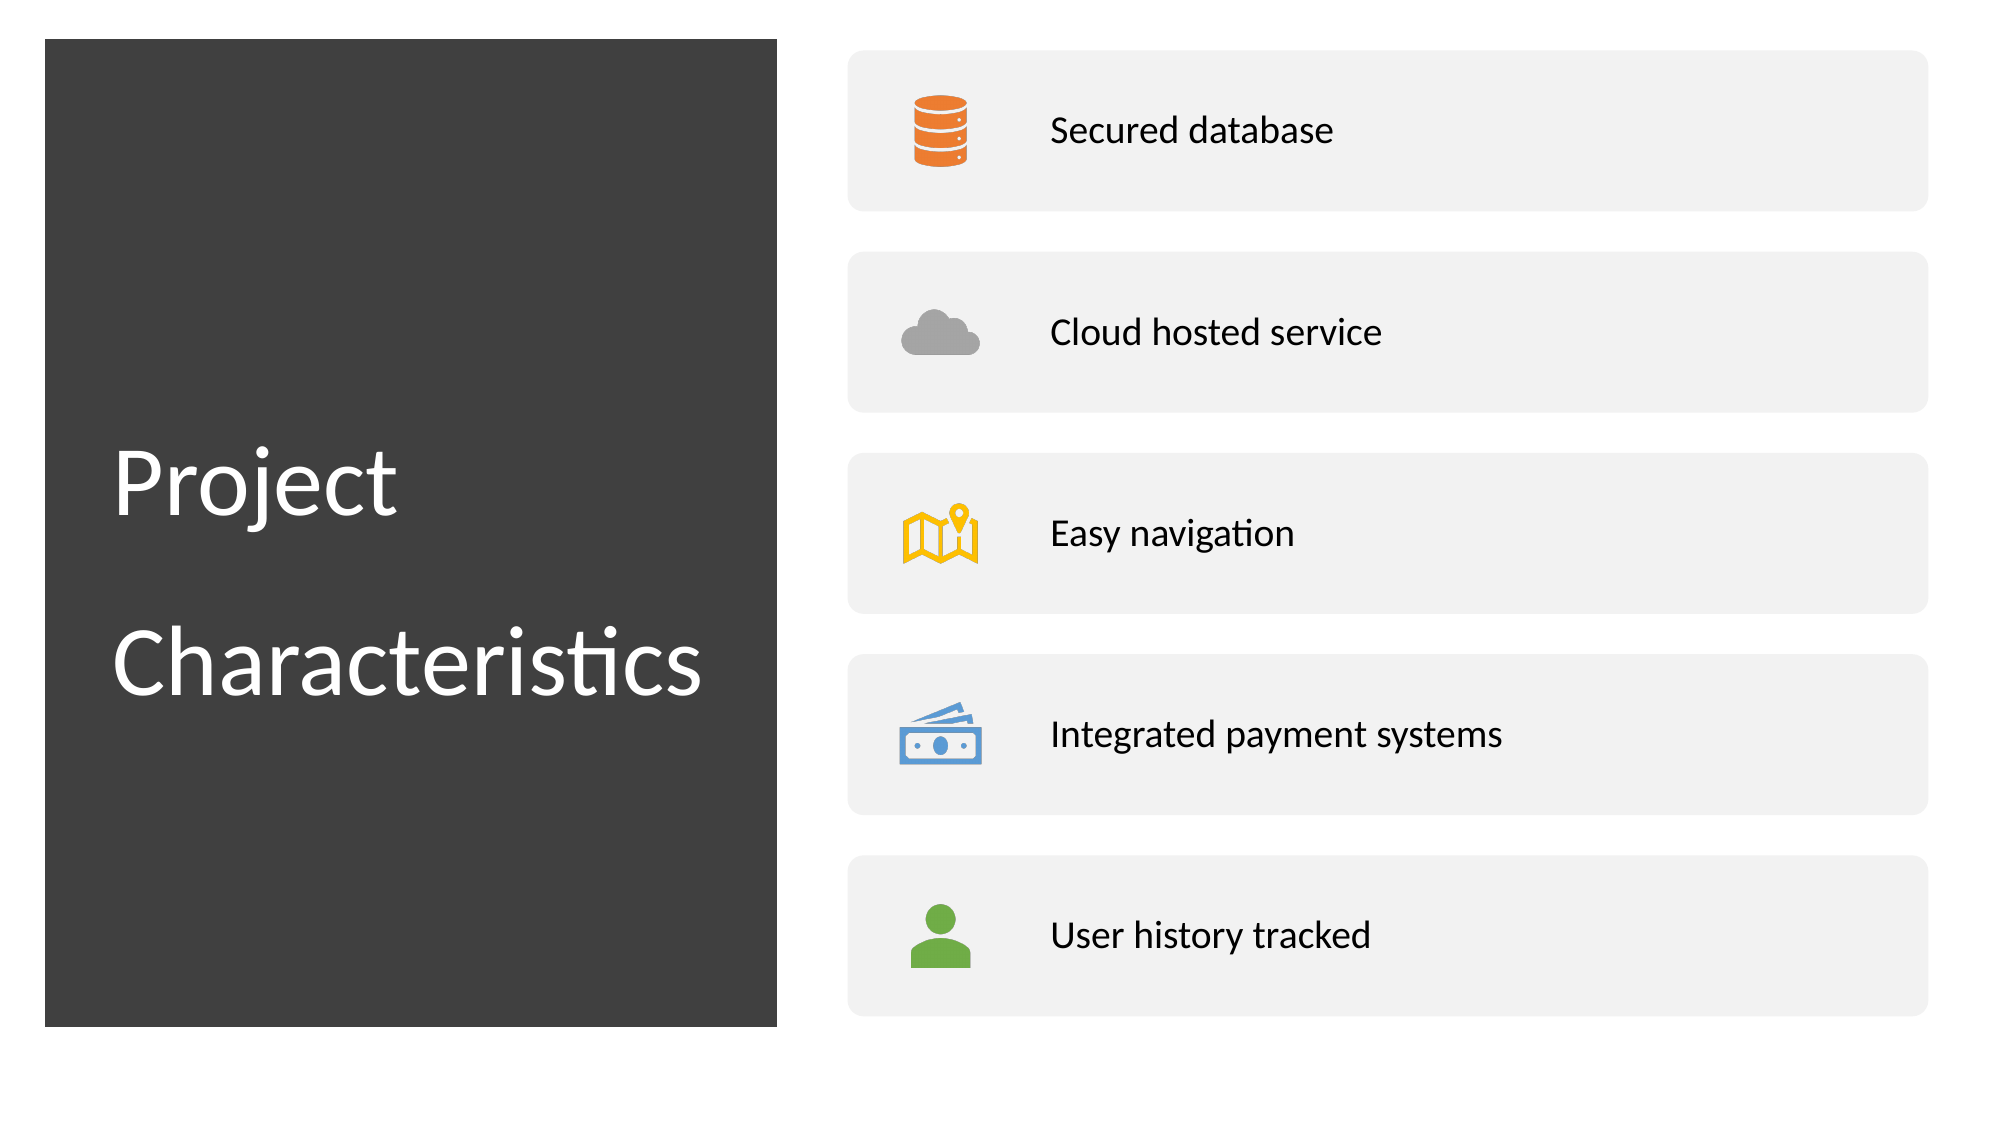

Secured database
Cloud hosted service
Easy navigation
Integrated payment systems
User history tracked
# Project Characteristics